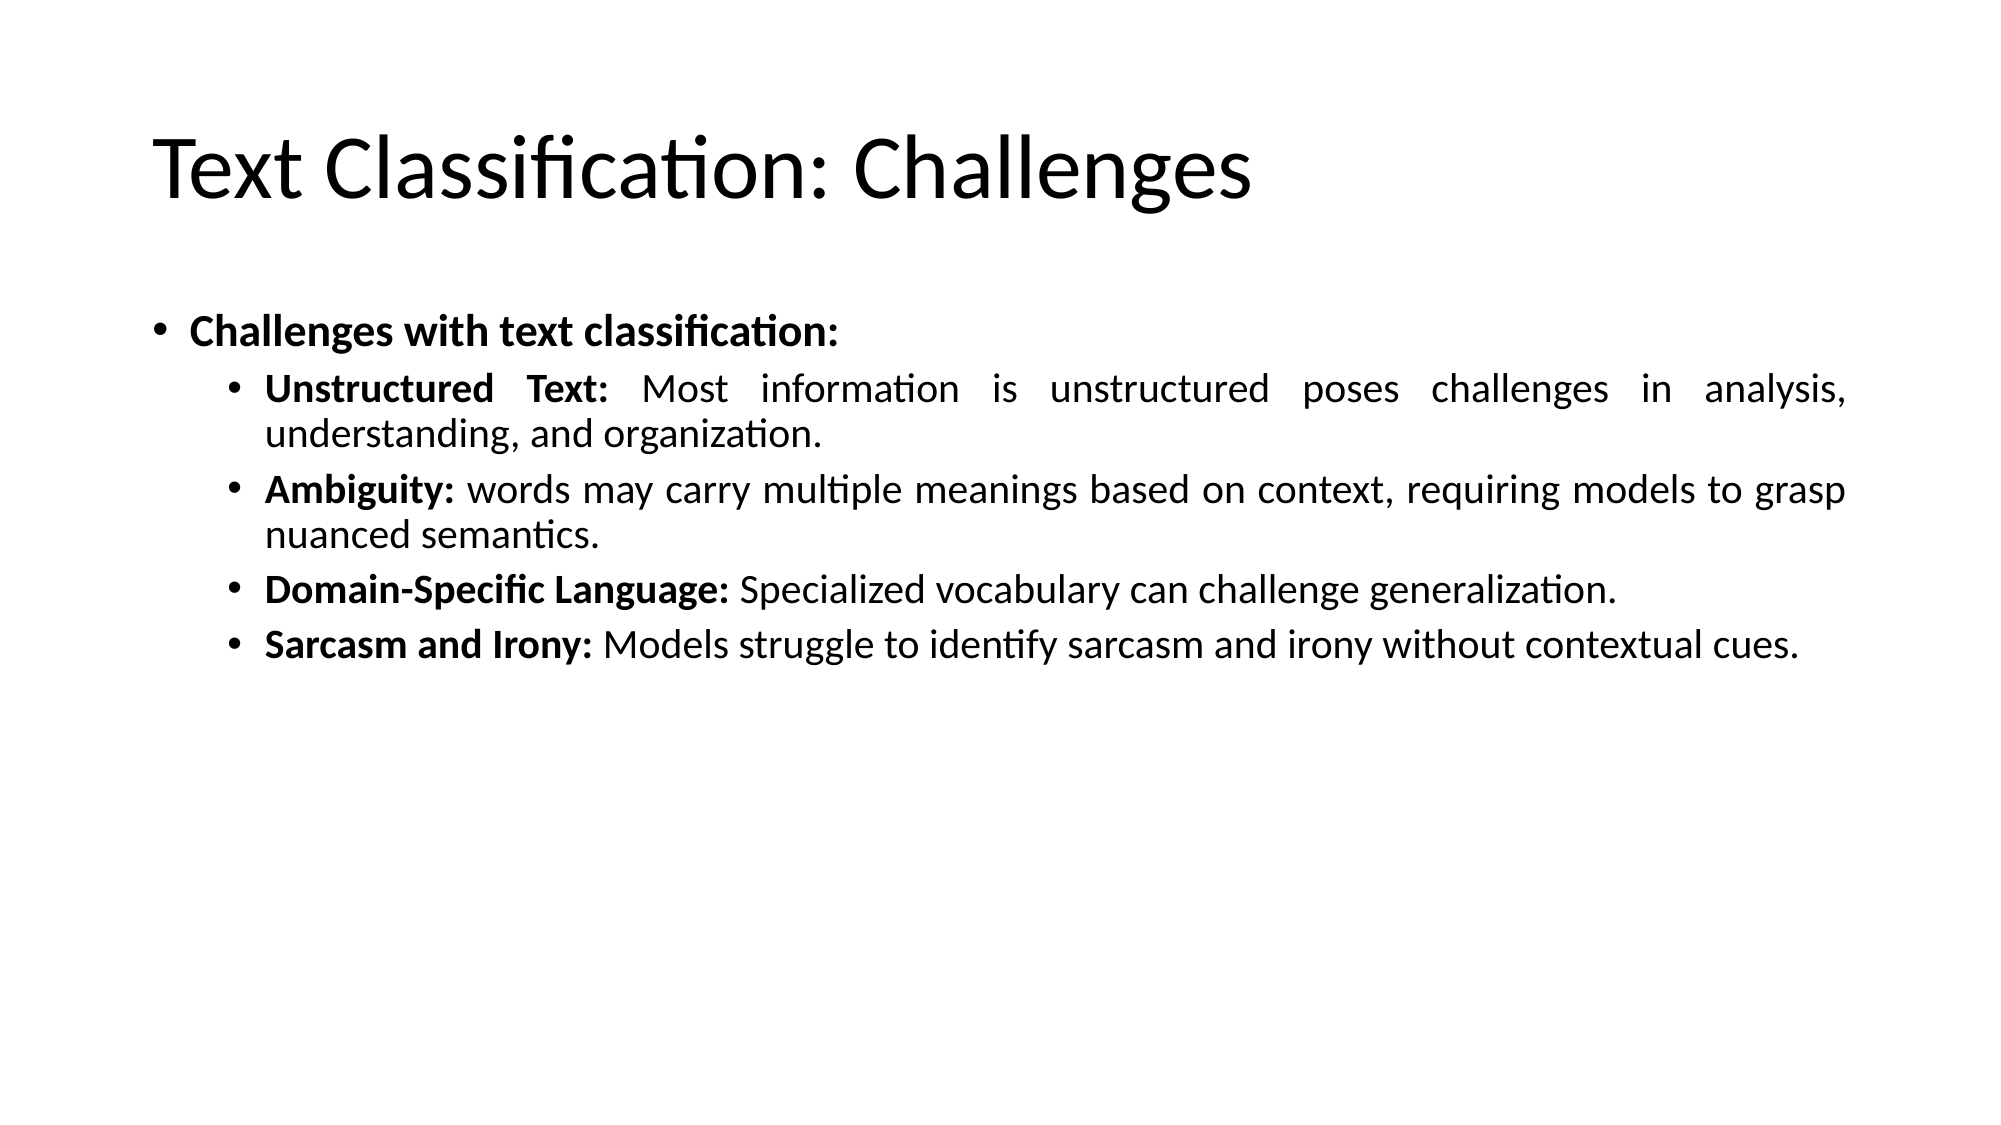

# Text Classification: Challenges
Challenges with text classification:
Unstructured Text: Most information is unstructured poses challenges in analysis, understanding, and organization.
Ambiguity: words may carry multiple meanings based on context, requiring models to grasp nuanced semantics.
Domain-Specific Language: Specialized vocabulary can challenge generalization.
Sarcasm and Irony: Models struggle to identify sarcasm and irony without contextual cues.